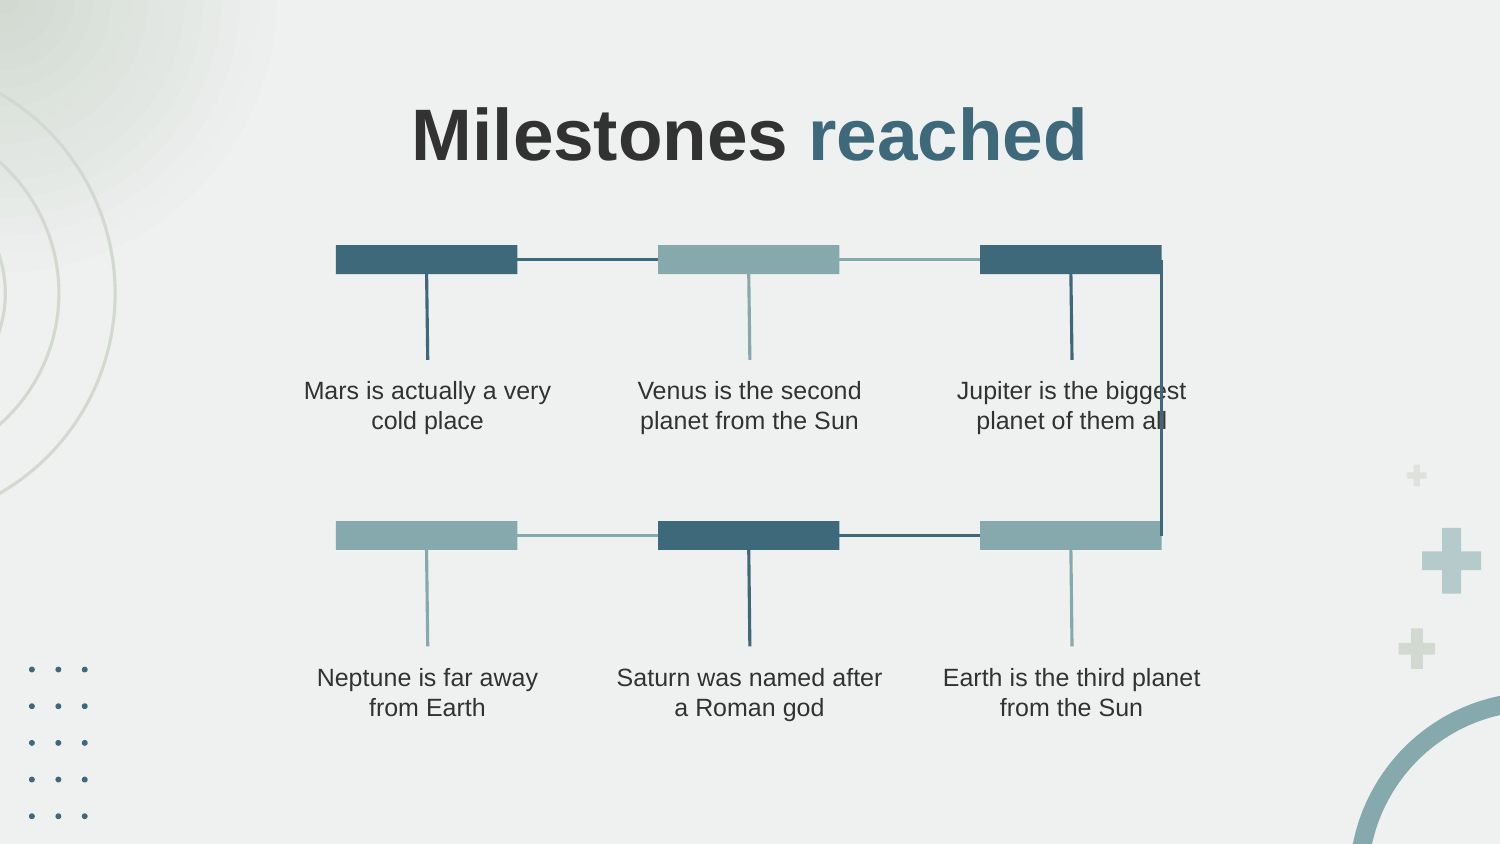

# Milestones reached

Mars is actually a very cold place
Venus is the second planet from the Sun
Jupiter is the biggest planet of them all

Neptune is far away from Earth
Saturn was named after a Roman god

Earth is the third planet from the Sun